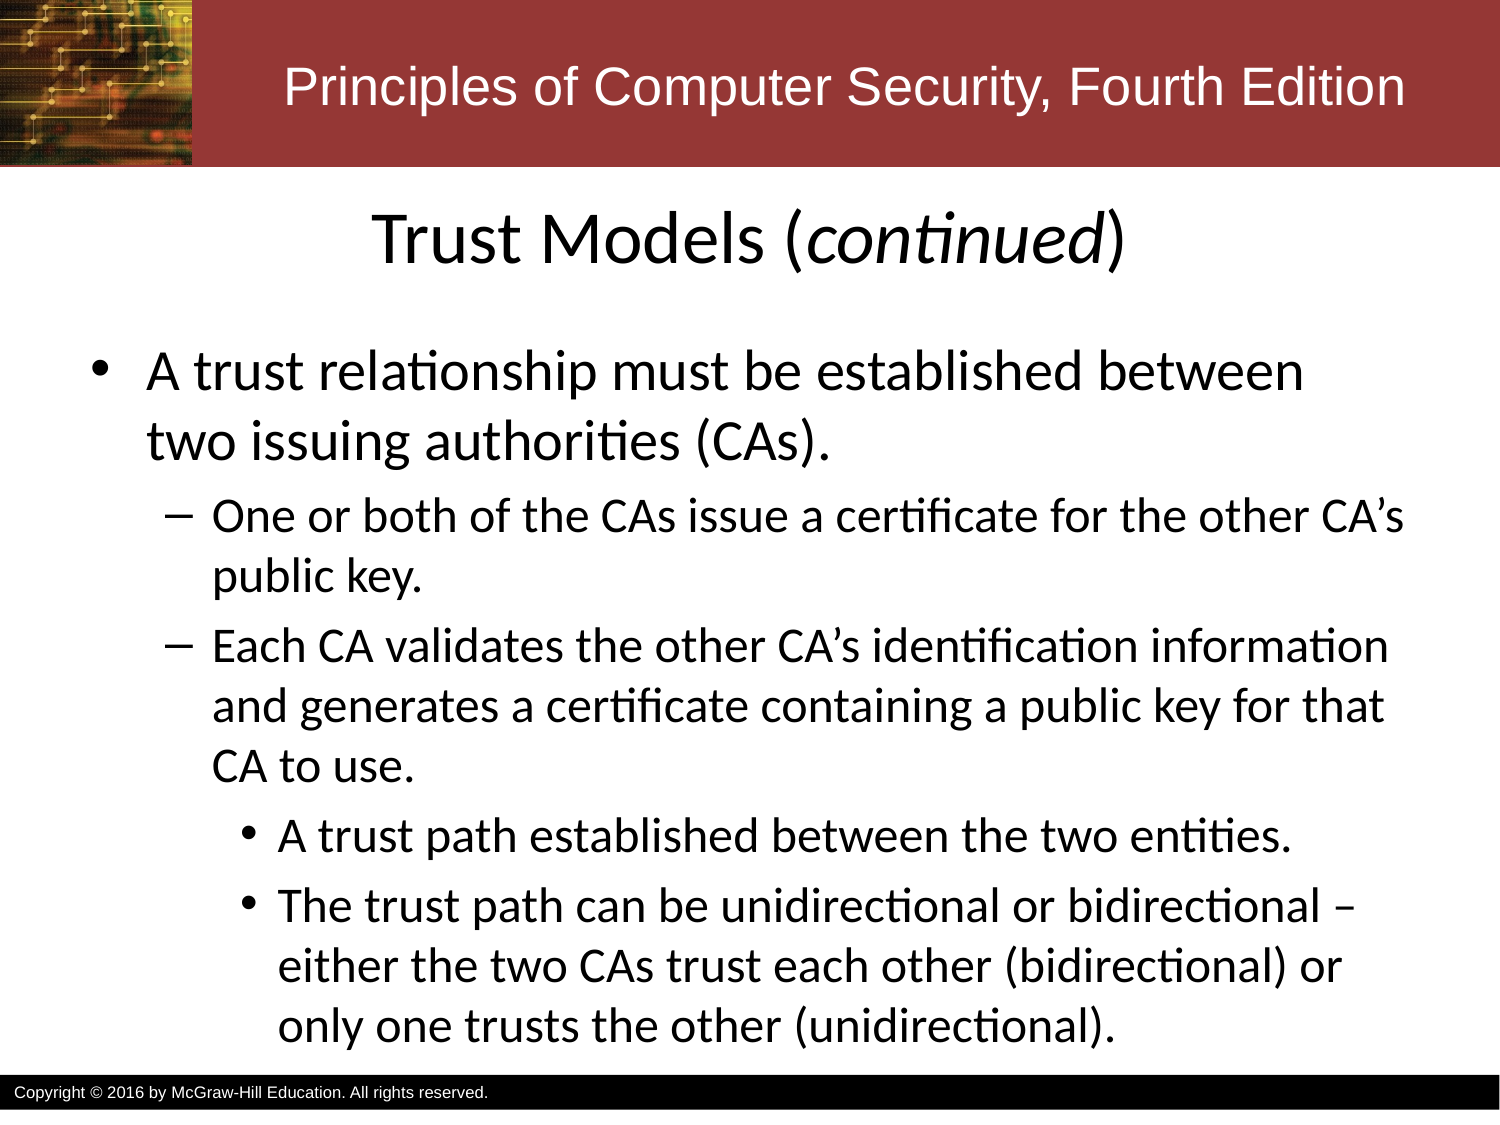

# Trust Models (continued)
A trust relationship must be established between two issuing authorities (CAs).
One or both of the CAs issue a certificate for the other CA’s public key.
Each CA validates the other CA’s identification information and generates a certificate containing a public key for that CA to use.
A trust path established between the two entities.
The trust path can be unidirectional or bidirectional – either the two CAs trust each other (bidirectional) or only one trusts the other (unidirectional).